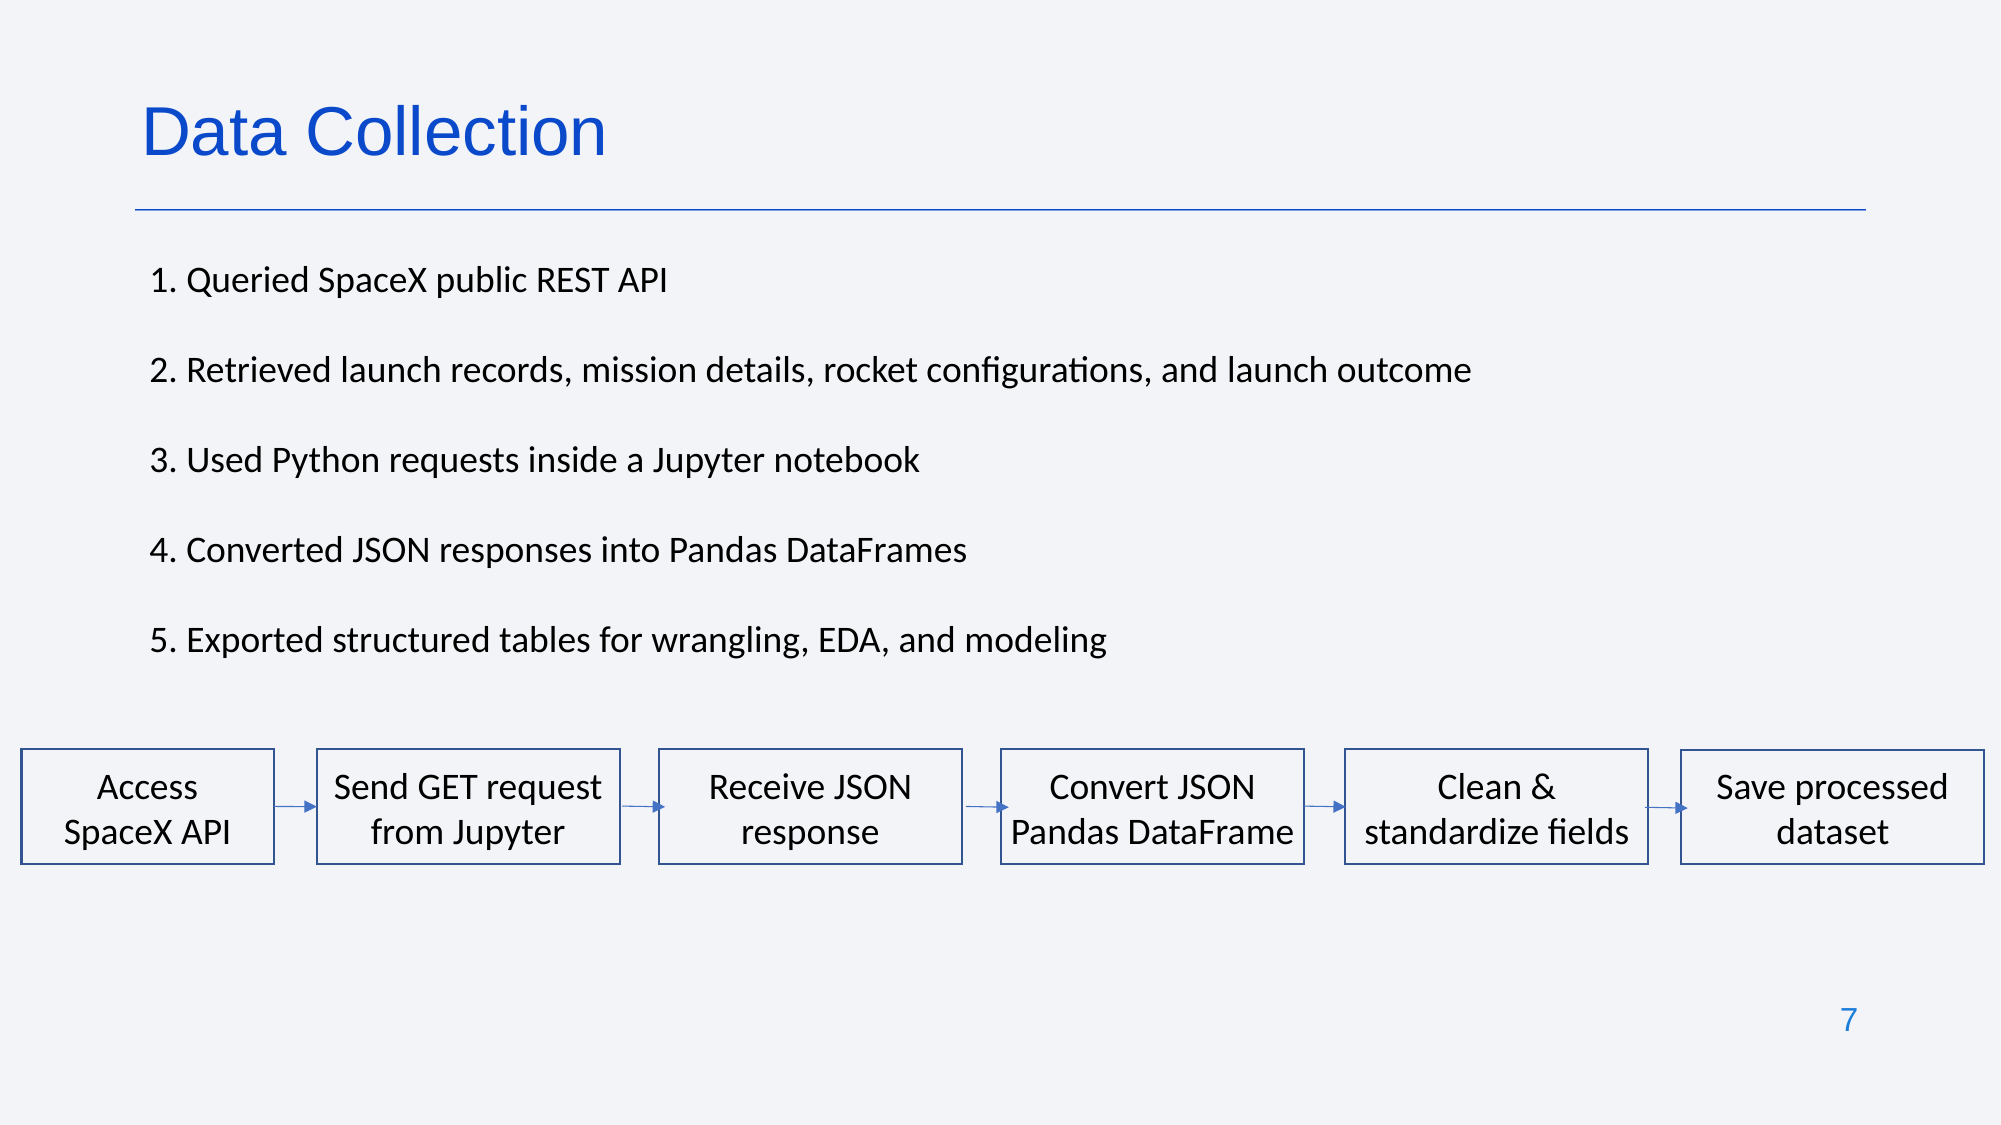

Data Collection
1. Queried SpaceX public REST API

2. Retrieved launch records, mission details, rocket configurations, and launch outcome

3. Used Python requests inside a Jupyter notebook

4. Converted JSON responses into Pandas DataFrames

5. Exported structured tables for wrangling, EDA, and modeling

Access SpaceX API
Send GET request
from Jupyter
Receive JSON response
Convert JSON Pandas DataFrame
Clean & standardize fields
Save processed dataset
7